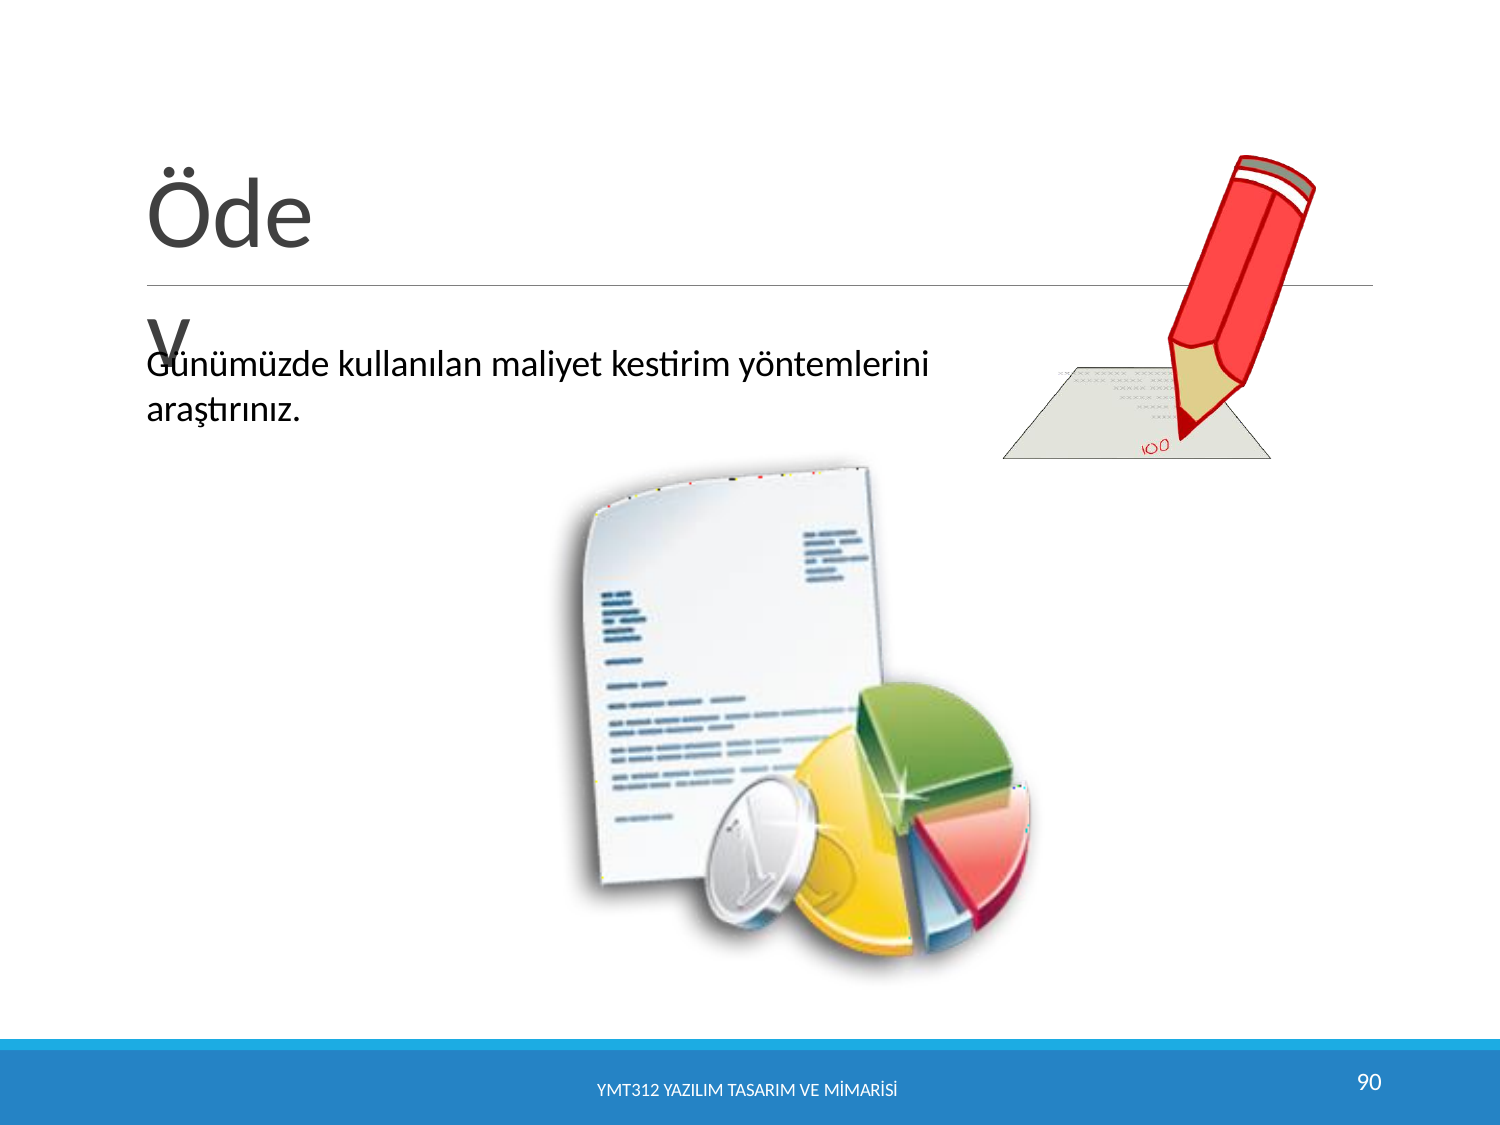

Ödev

Günümüzde kullanılan maliyet kestirim yöntemlerini  araştırınız.

90
YMT312 YAZILIM TASARIM VE MİMARİSİ